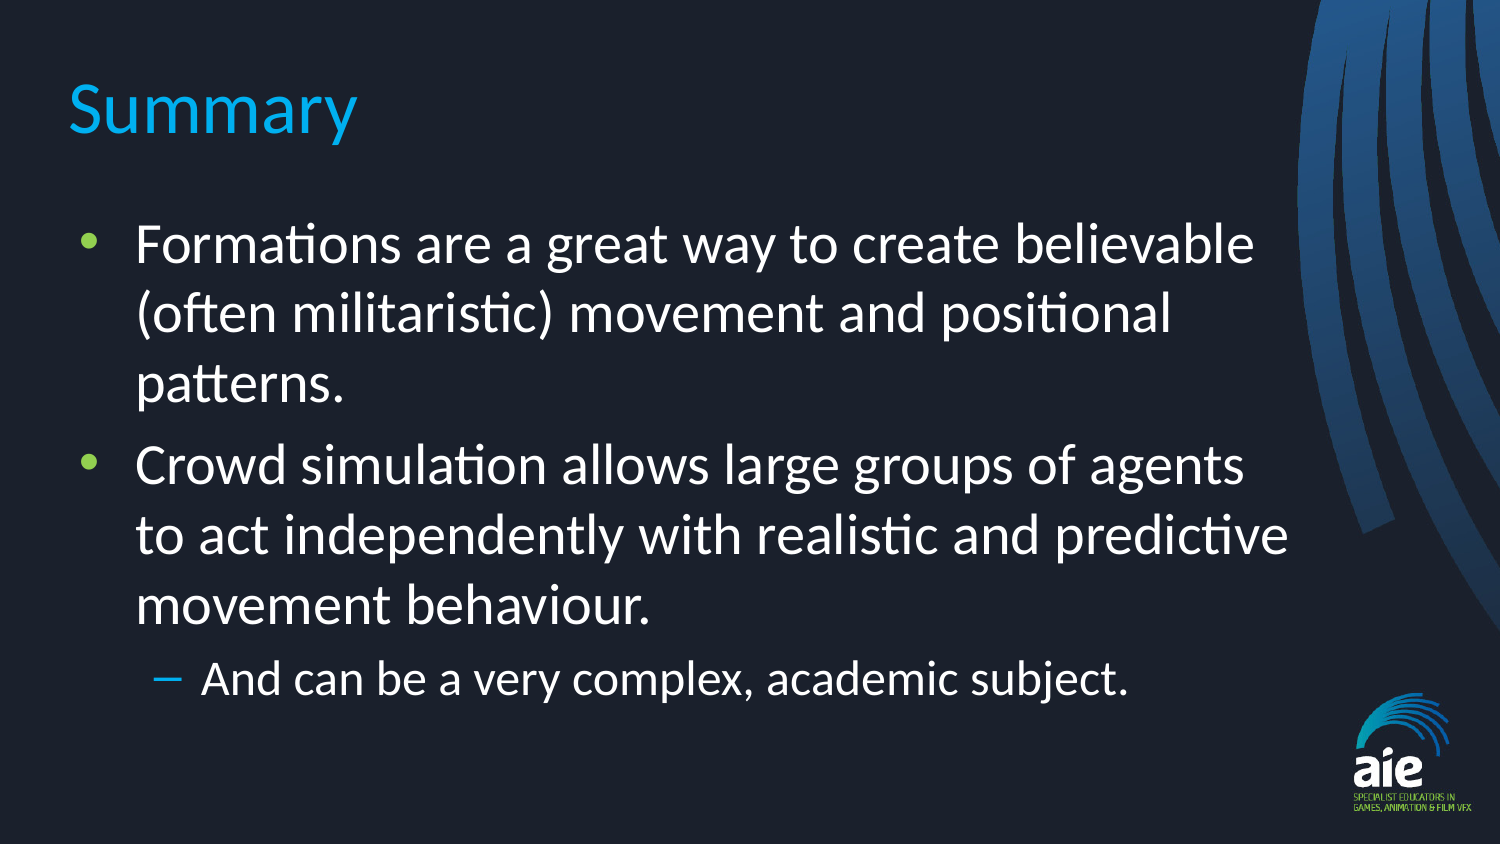

# Summary
Formations are a great way to create believable (often militaristic) movement and positional patterns.
Crowd simulation allows large groups of agents to act independently with realistic and predictive movement behaviour.
And can be a very complex, academic subject.